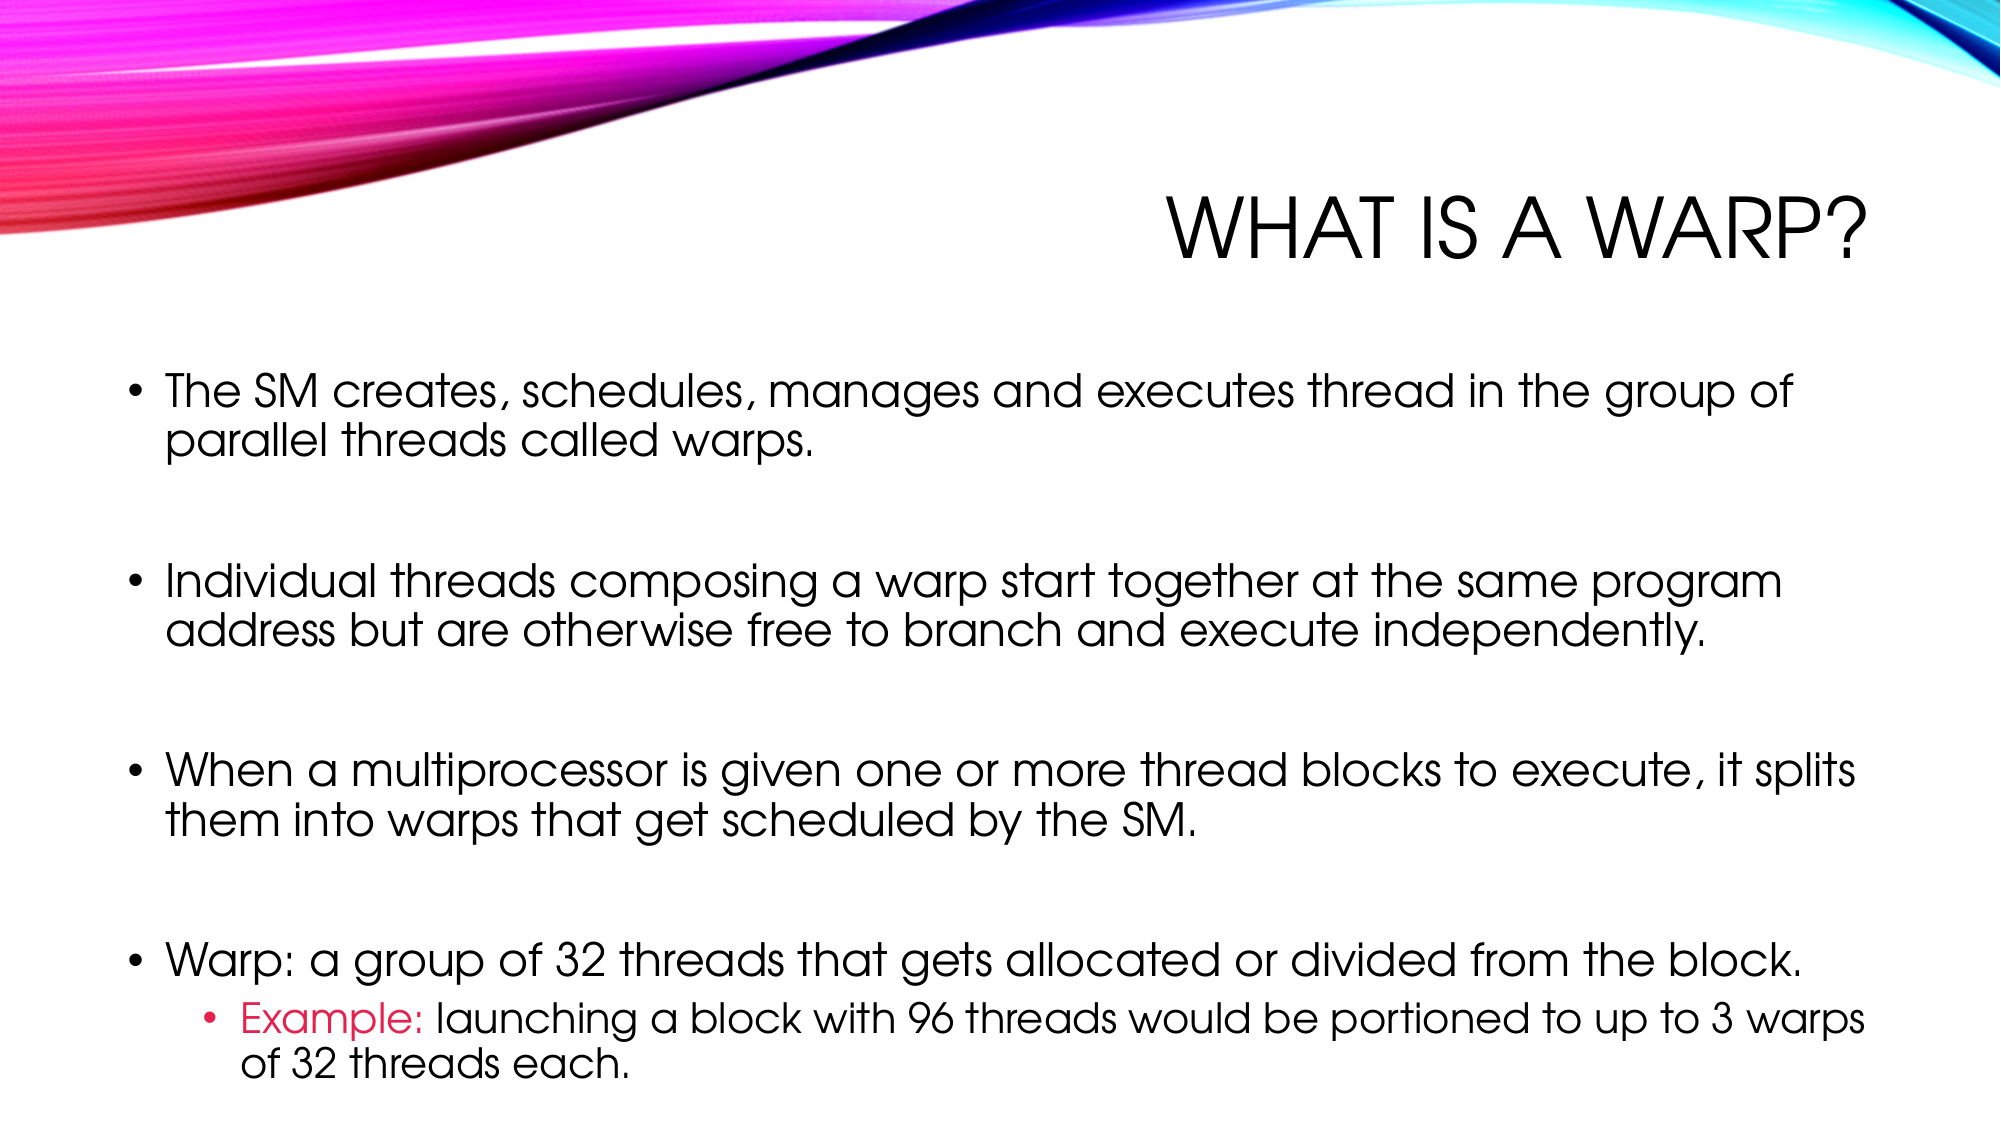

# What is a warp?
The SM creates, schedules, manages and executes thread in the group of parallel threads called warps.

Individual threads composing a warp start together at the same program address but are otherwise free to branch and execute independently.

When a multiprocessor is given one or more thread blocks to execute, it splits them into warps that get scheduled by the SM.

Warp: a group of 32 threads that gets allocated or divided from the block.
Example: launching a block with 96 threads would be portioned to up to 3 warps of 32 threads each.